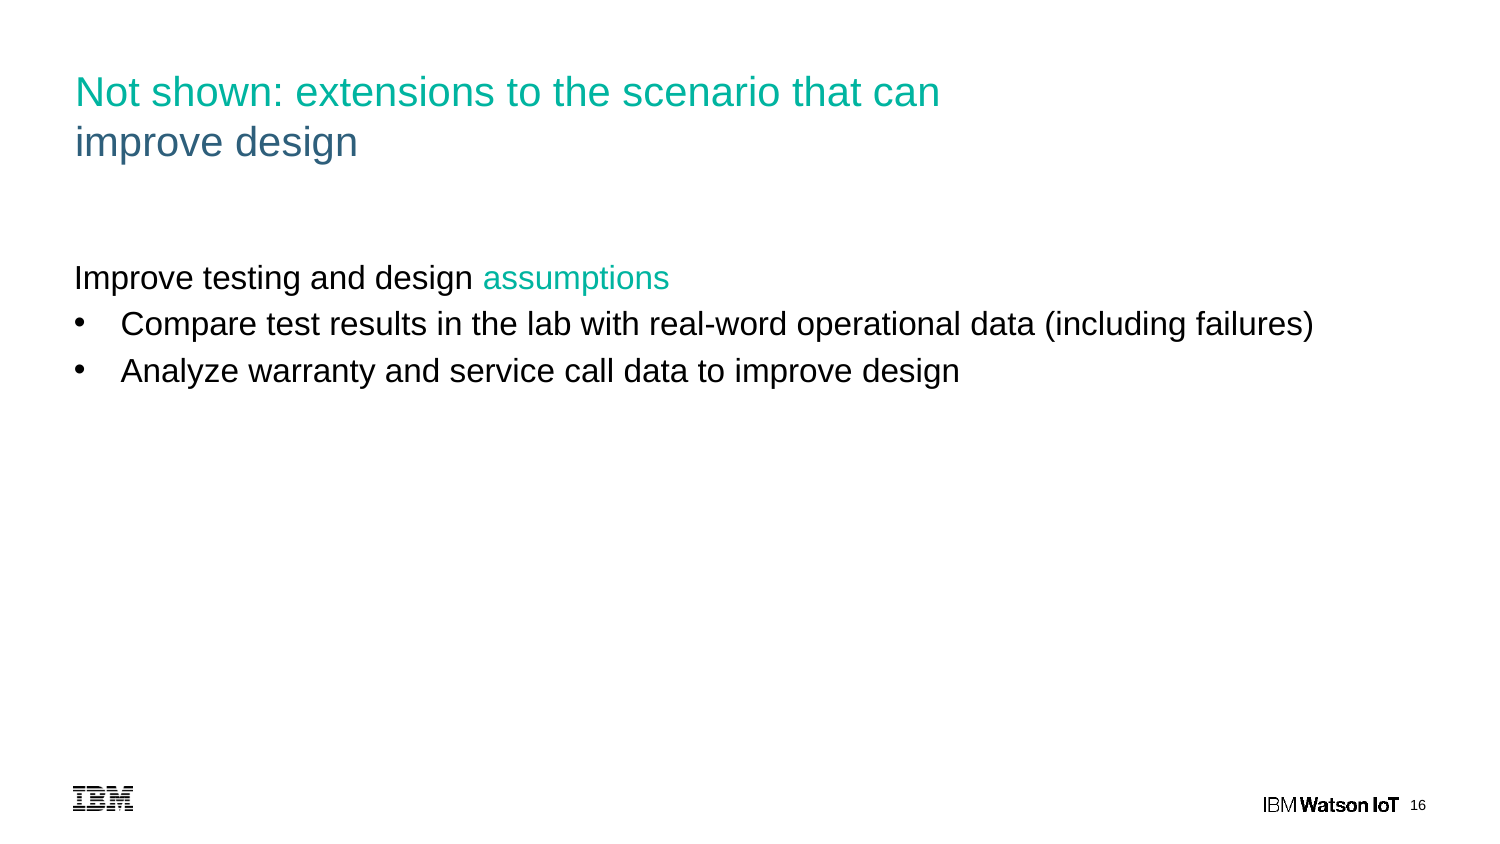

# Not shown: extensions to the scenario that can improve design

Improve testing and design assumptions
Compare test results in the lab with real-word operational data (including failures)
Analyze warranty and service call data to improve design